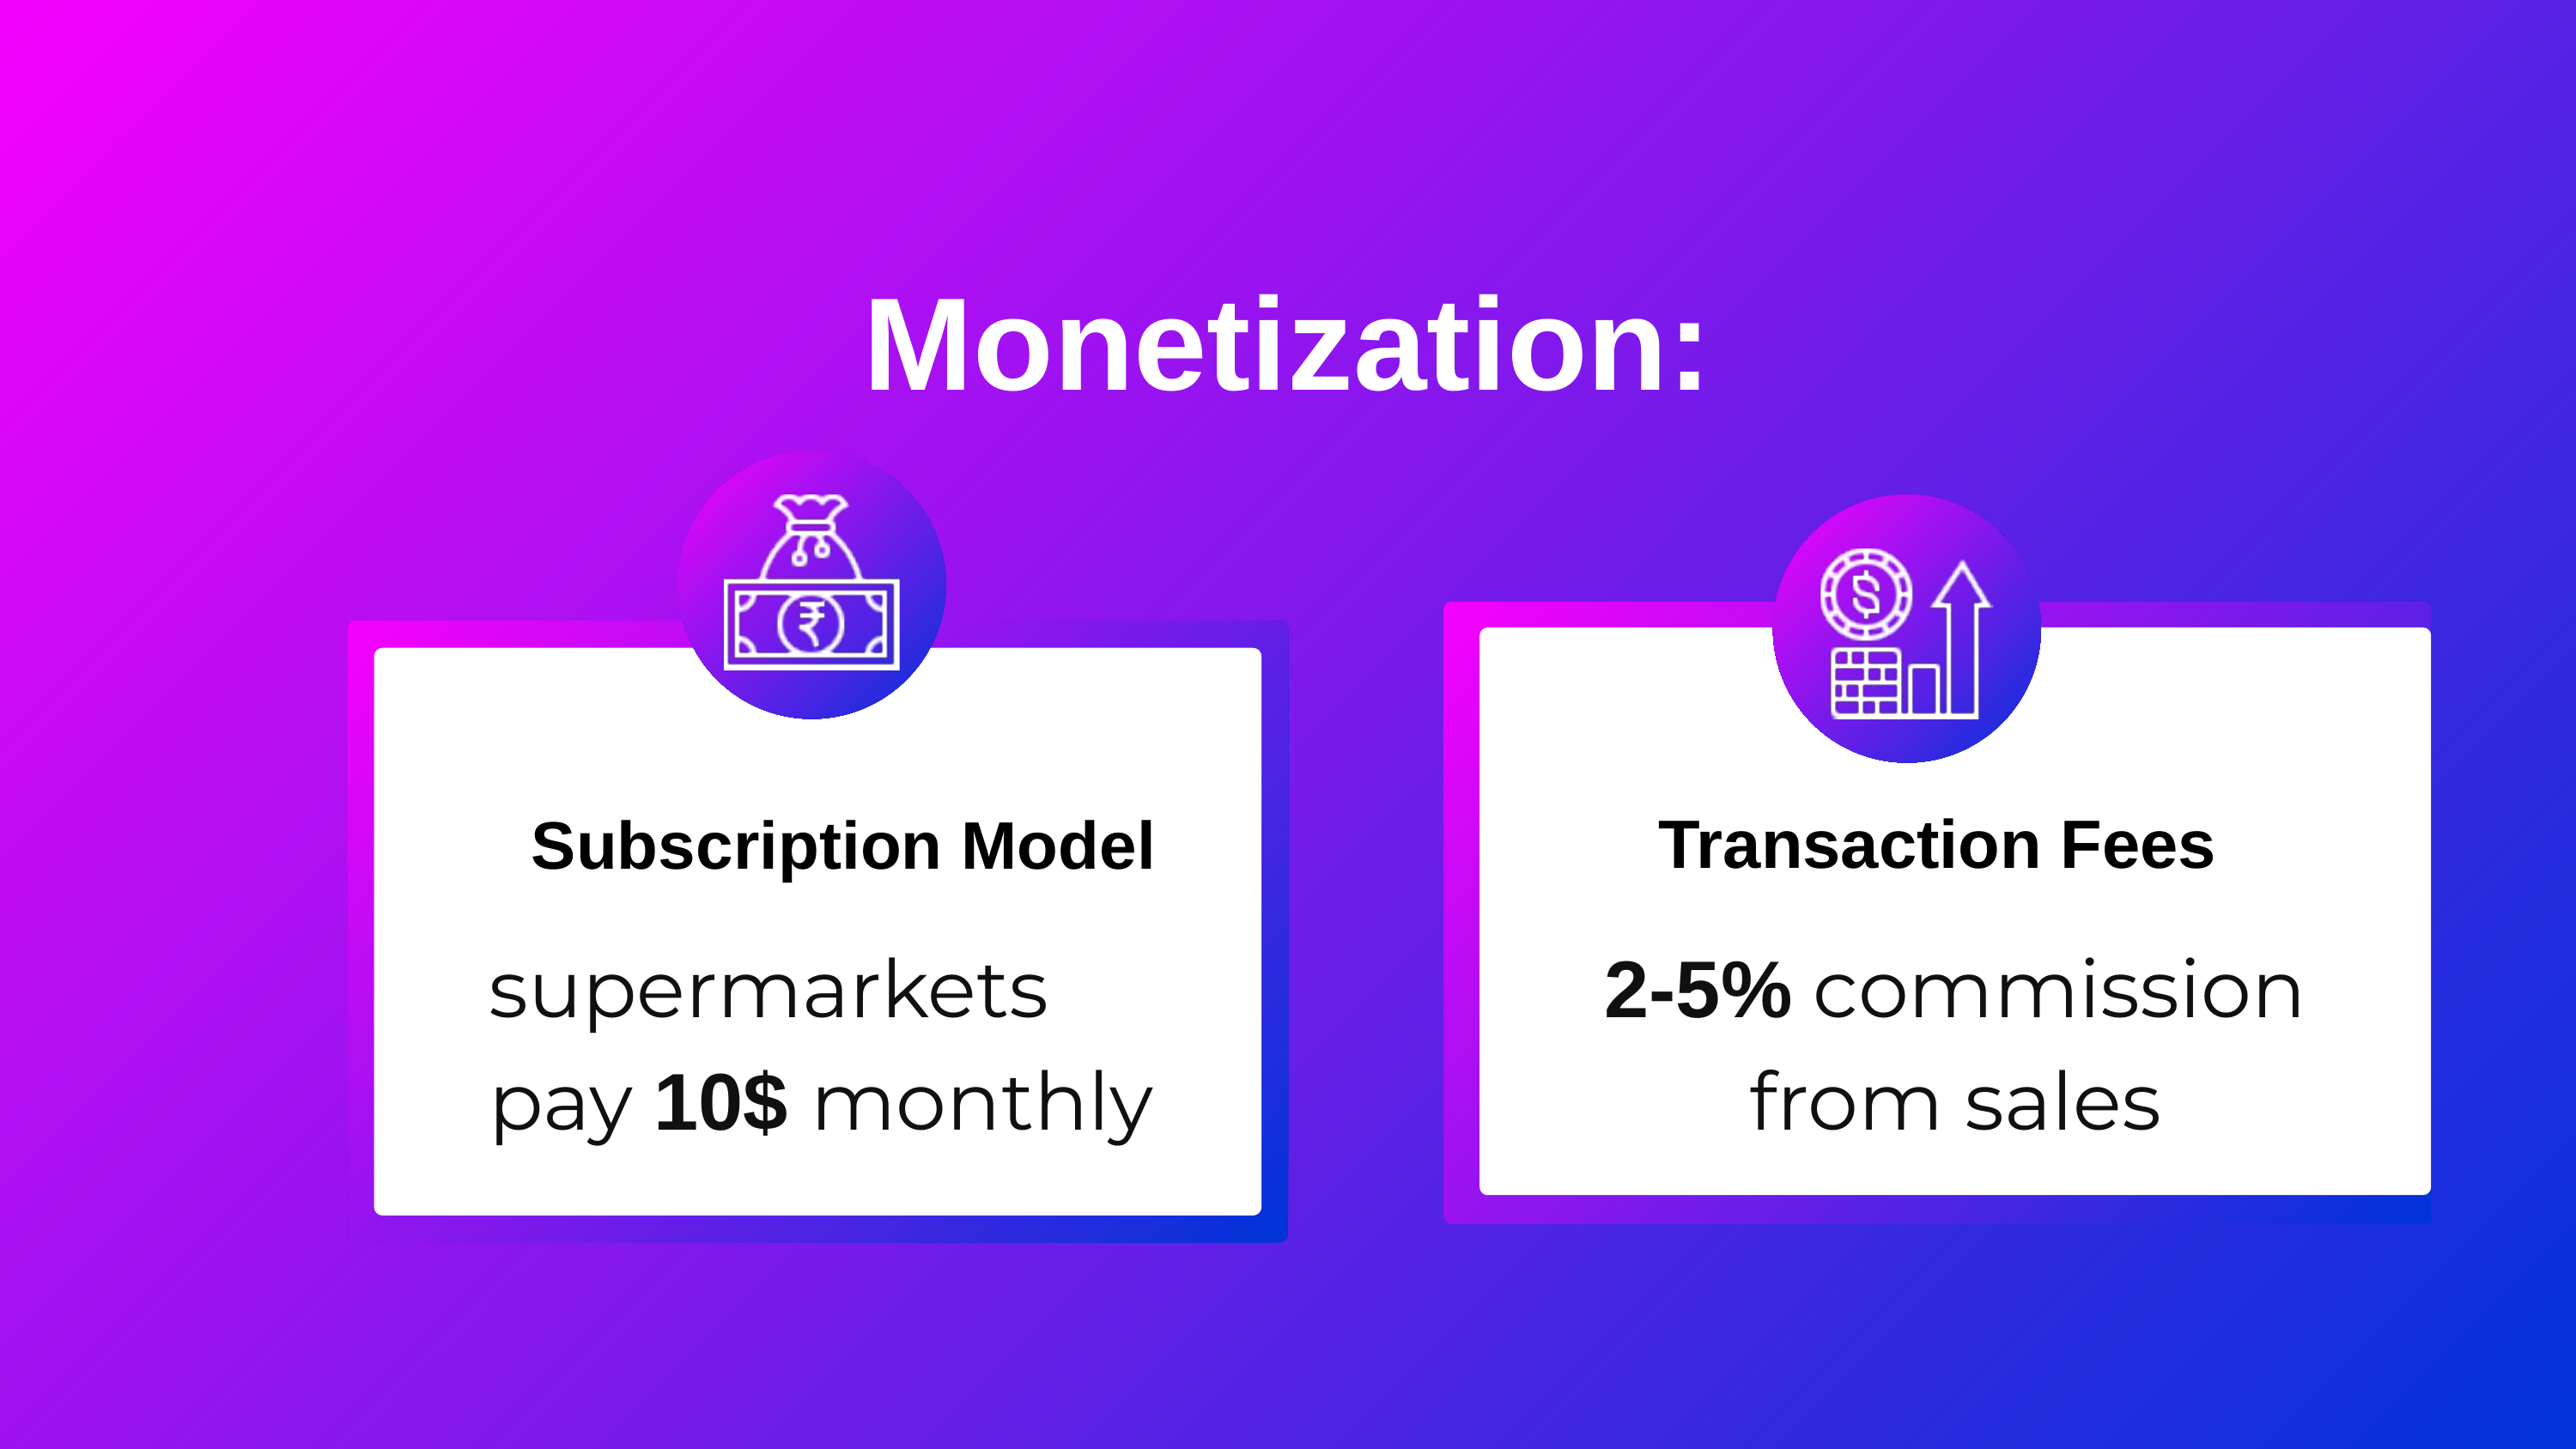

Monetization:

Supermarkets pay a monthly or yearly fee
Transaction Fees
Subscription Model
supermarkets pay 10$ monthly
2-5% commission from sales